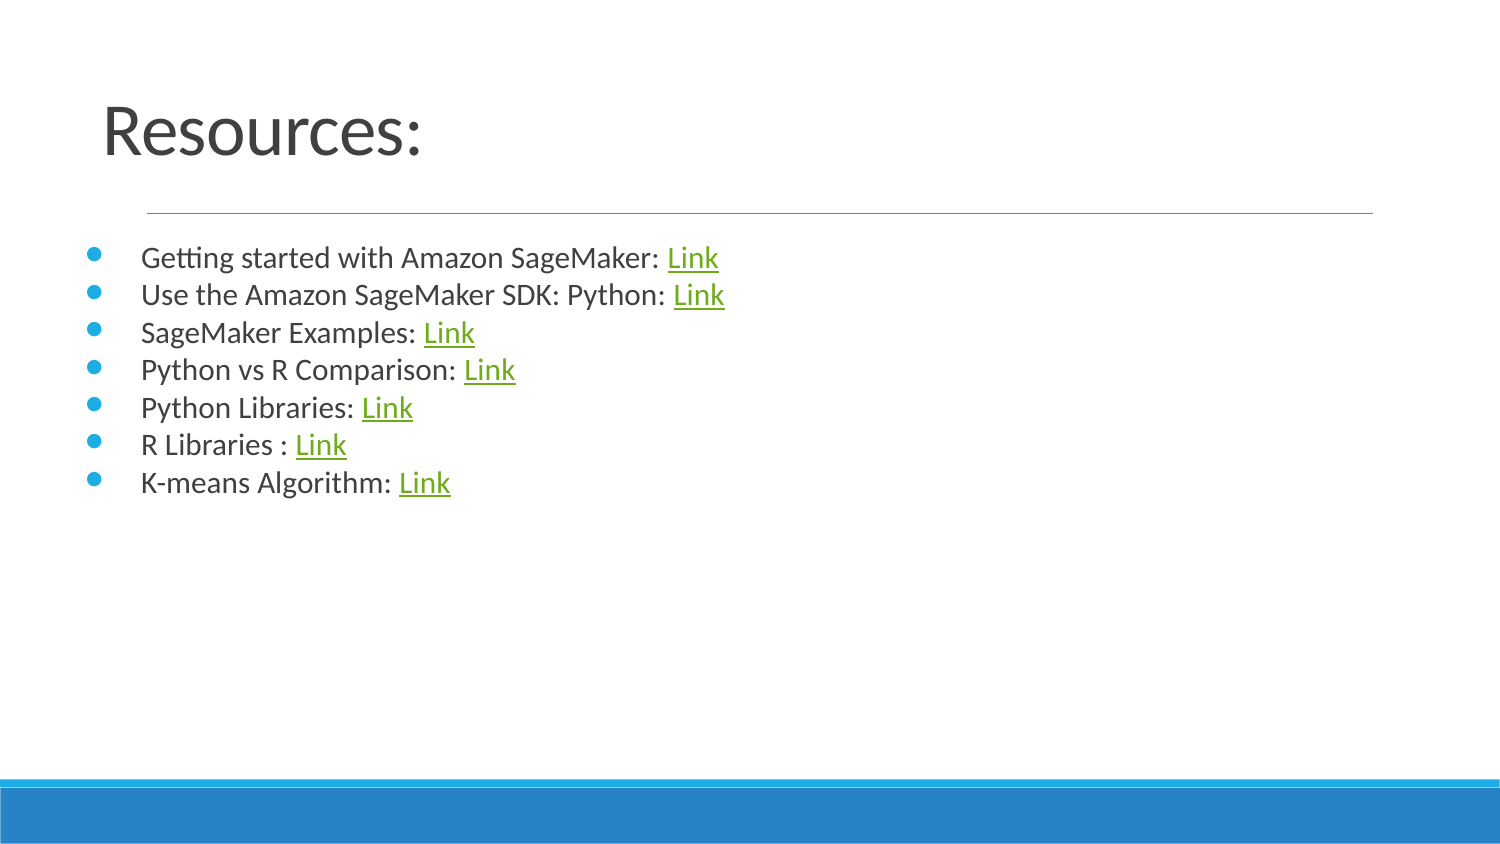

# Resources:
Getting started with Amazon SageMaker: Link
Use the Amazon SageMaker SDK: Python: Link
SageMaker Examples: Link
Python vs R Comparison: Link
Python Libraries: Link
R Libraries : Link
K-means Algorithm: Link